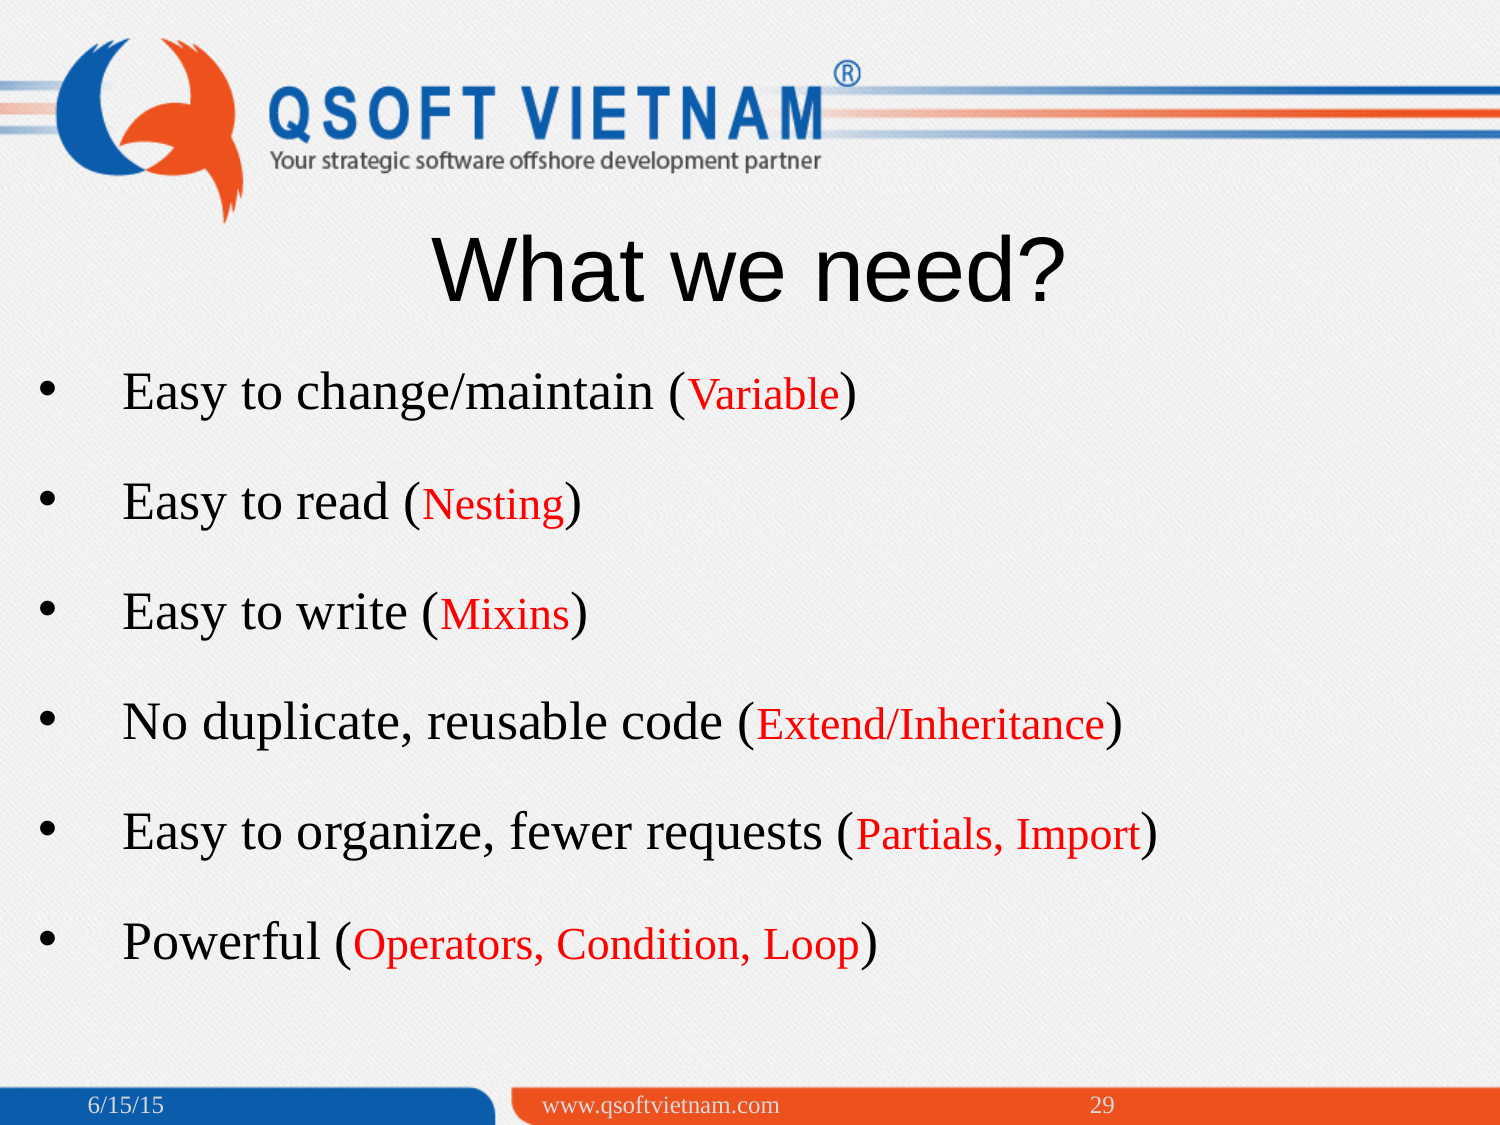

What we need?
Easy to change/maintain (Variable)

Easy to read (Nesting)

Easy to write (Mixins)

No duplicate, reusable code (Extend/Inheritance)

Easy to organize, fewer requests (Partials, Import)

Powerful (Operators, Condition, Loop)
6/15/15
www.qsoftvietnam.com
29